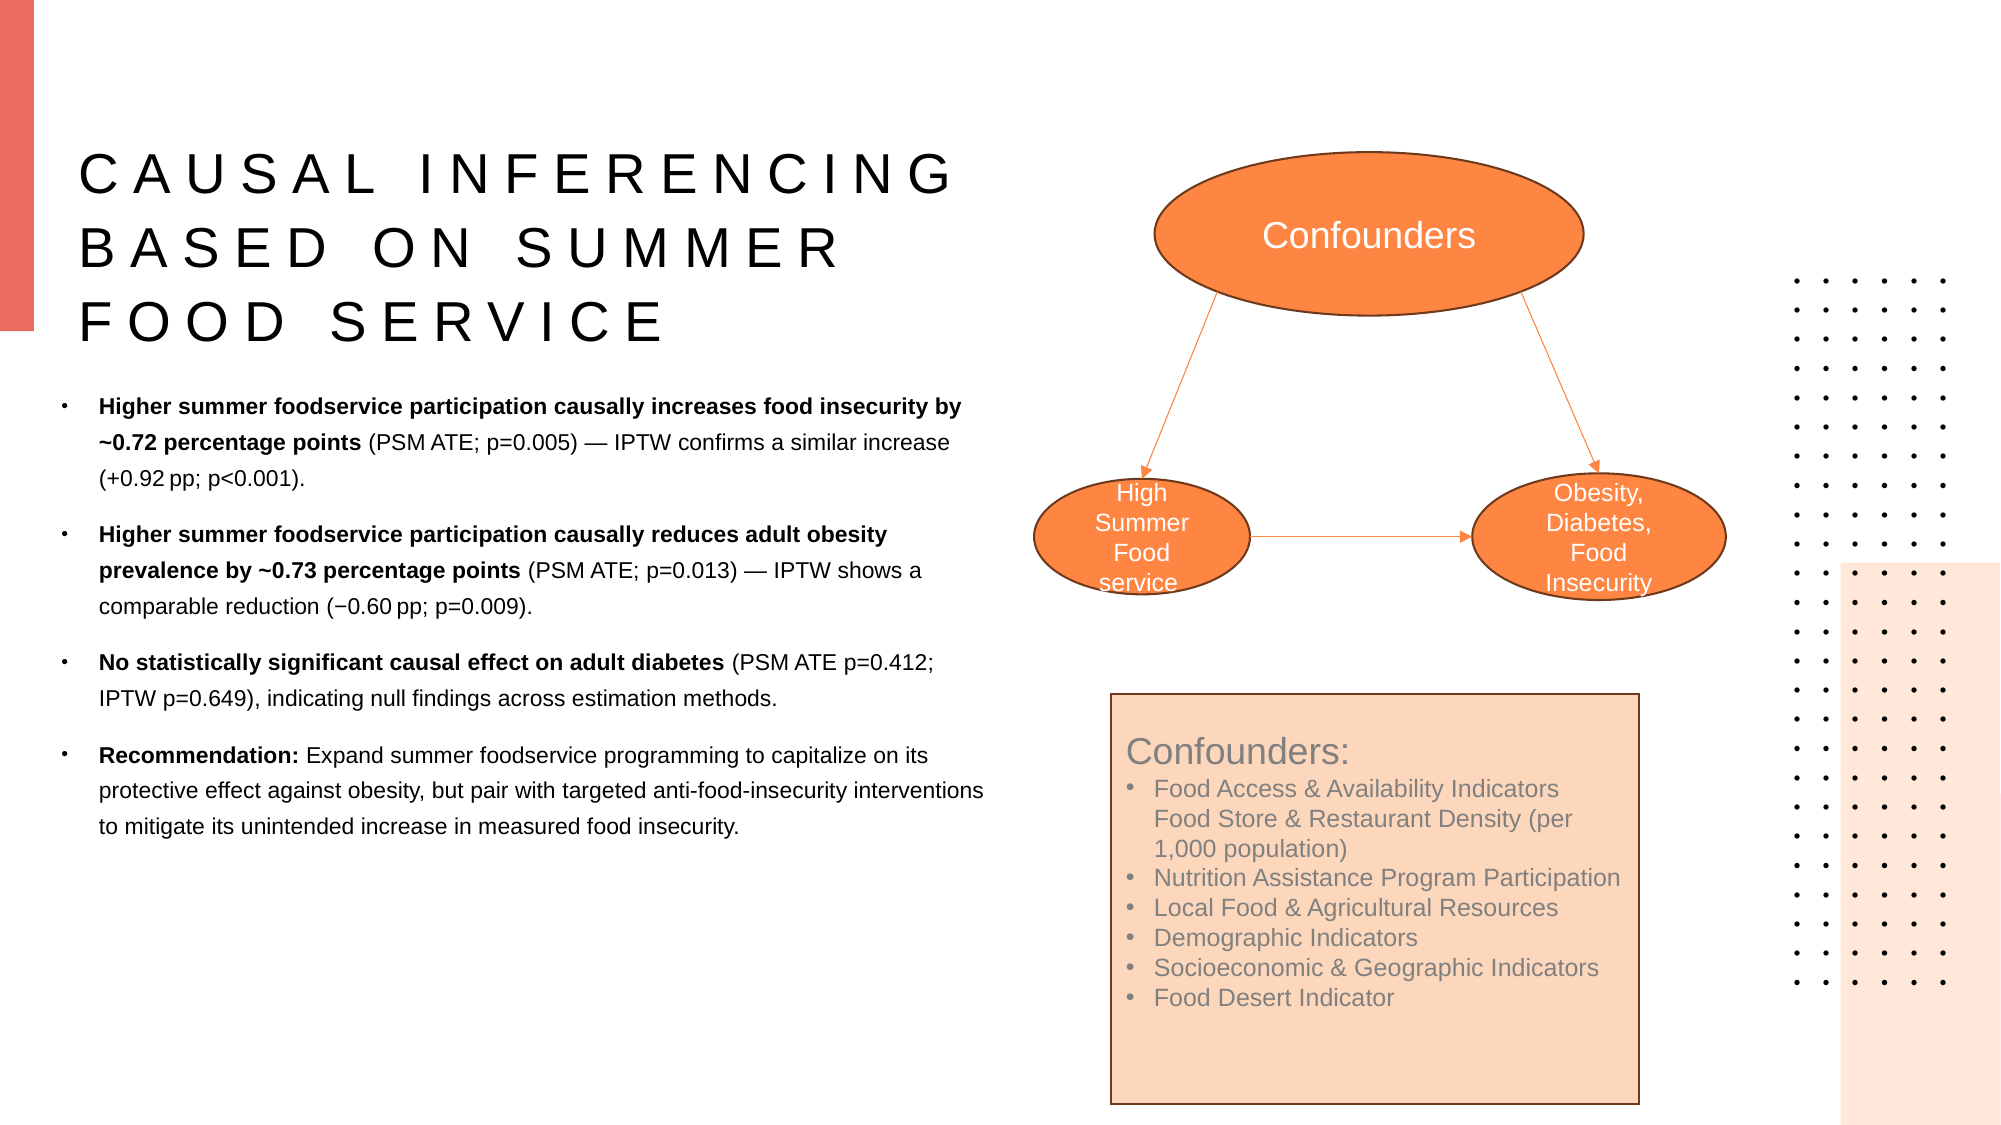

# Causal Inferencing based on Summer Food Service
Confounders

Higher summer foodservice participation causally increases food insecurity by ~0.72 percentage points (PSM ATE; p=0.005) — IPTW confirms a similar increase (+0.92 pp; p<0.001).
Higher summer foodservice participation causally reduces adult obesity prevalence by ~0.73 percentage points (PSM ATE; p=0.013) — IPTW shows a comparable reduction (−0.60 pp; p=0.009).
No statistically significant causal effect on adult diabetes (PSM ATE p=0.412; IPTW p=0.649), indicating null findings across estimation methods.
Recommendation: Expand summer foodservice programming to capitalize on its protective effect against obesity, but pair with targeted anti‑food‑insecurity interventions to mitigate its unintended increase in measured food insecurity.
Obesity, Diabetes,
Food Insecurity
High Summer Food service

Confounders:
Food Access & Availability Indicators
Food Store & Restaurant Density (per 1,000 population)
Nutrition Assistance Program Participation
Local Food & Agricultural Resources
Demographic Indicators
Socioeconomic & Geographic Indicators
Food Desert Indicator